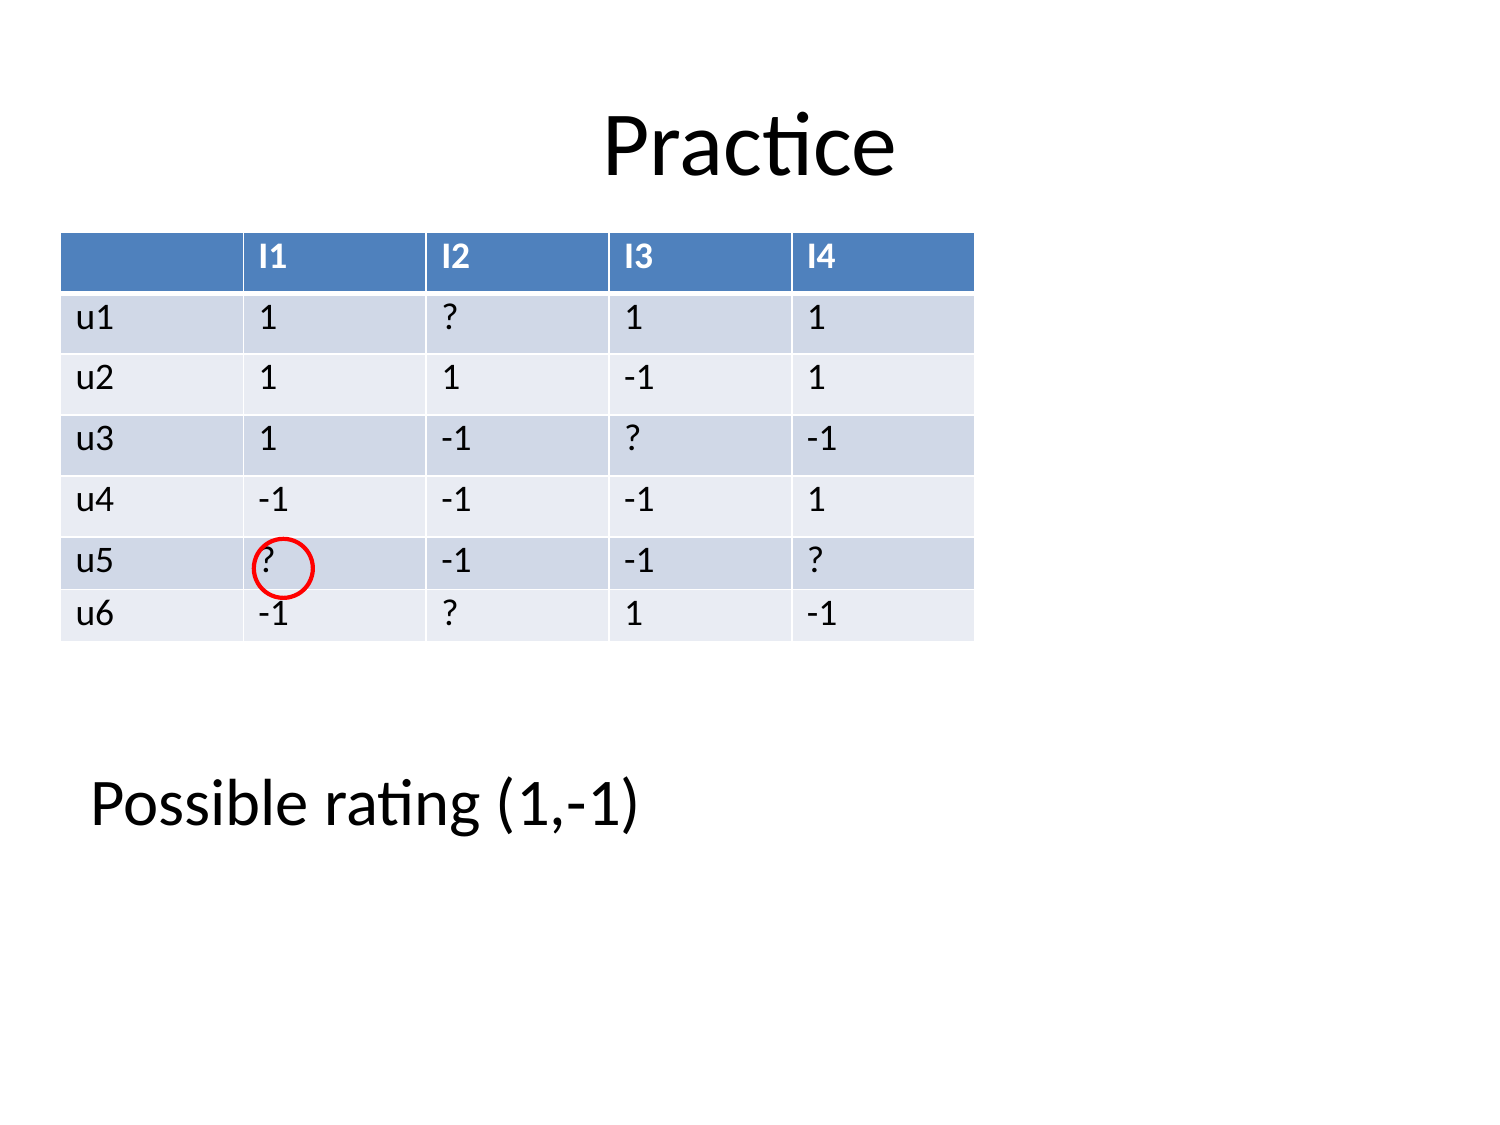

# Practice

|  | I1 | I2 | I3 | I4 | I5 | I6 |
| --- | --- | --- | --- | --- | --- | --- |
| u1 | 1 | ? | 1 | 1 | 3 | 1 |
| u2 | 1 | 1 | -1 | 1 | 3 | 2 |
| u3 | 1 | -1 | ? | -1 | 1 | 3 |
| u4 | -1 | -1 | -1 | 1 | 2 | 2 |
| u5 | ? | -1 | -1 | ? | 1 | 2 |
| u6 | -1 | ? | 1 | -1 | 1 | 2 |

Possible rating (1,-1)